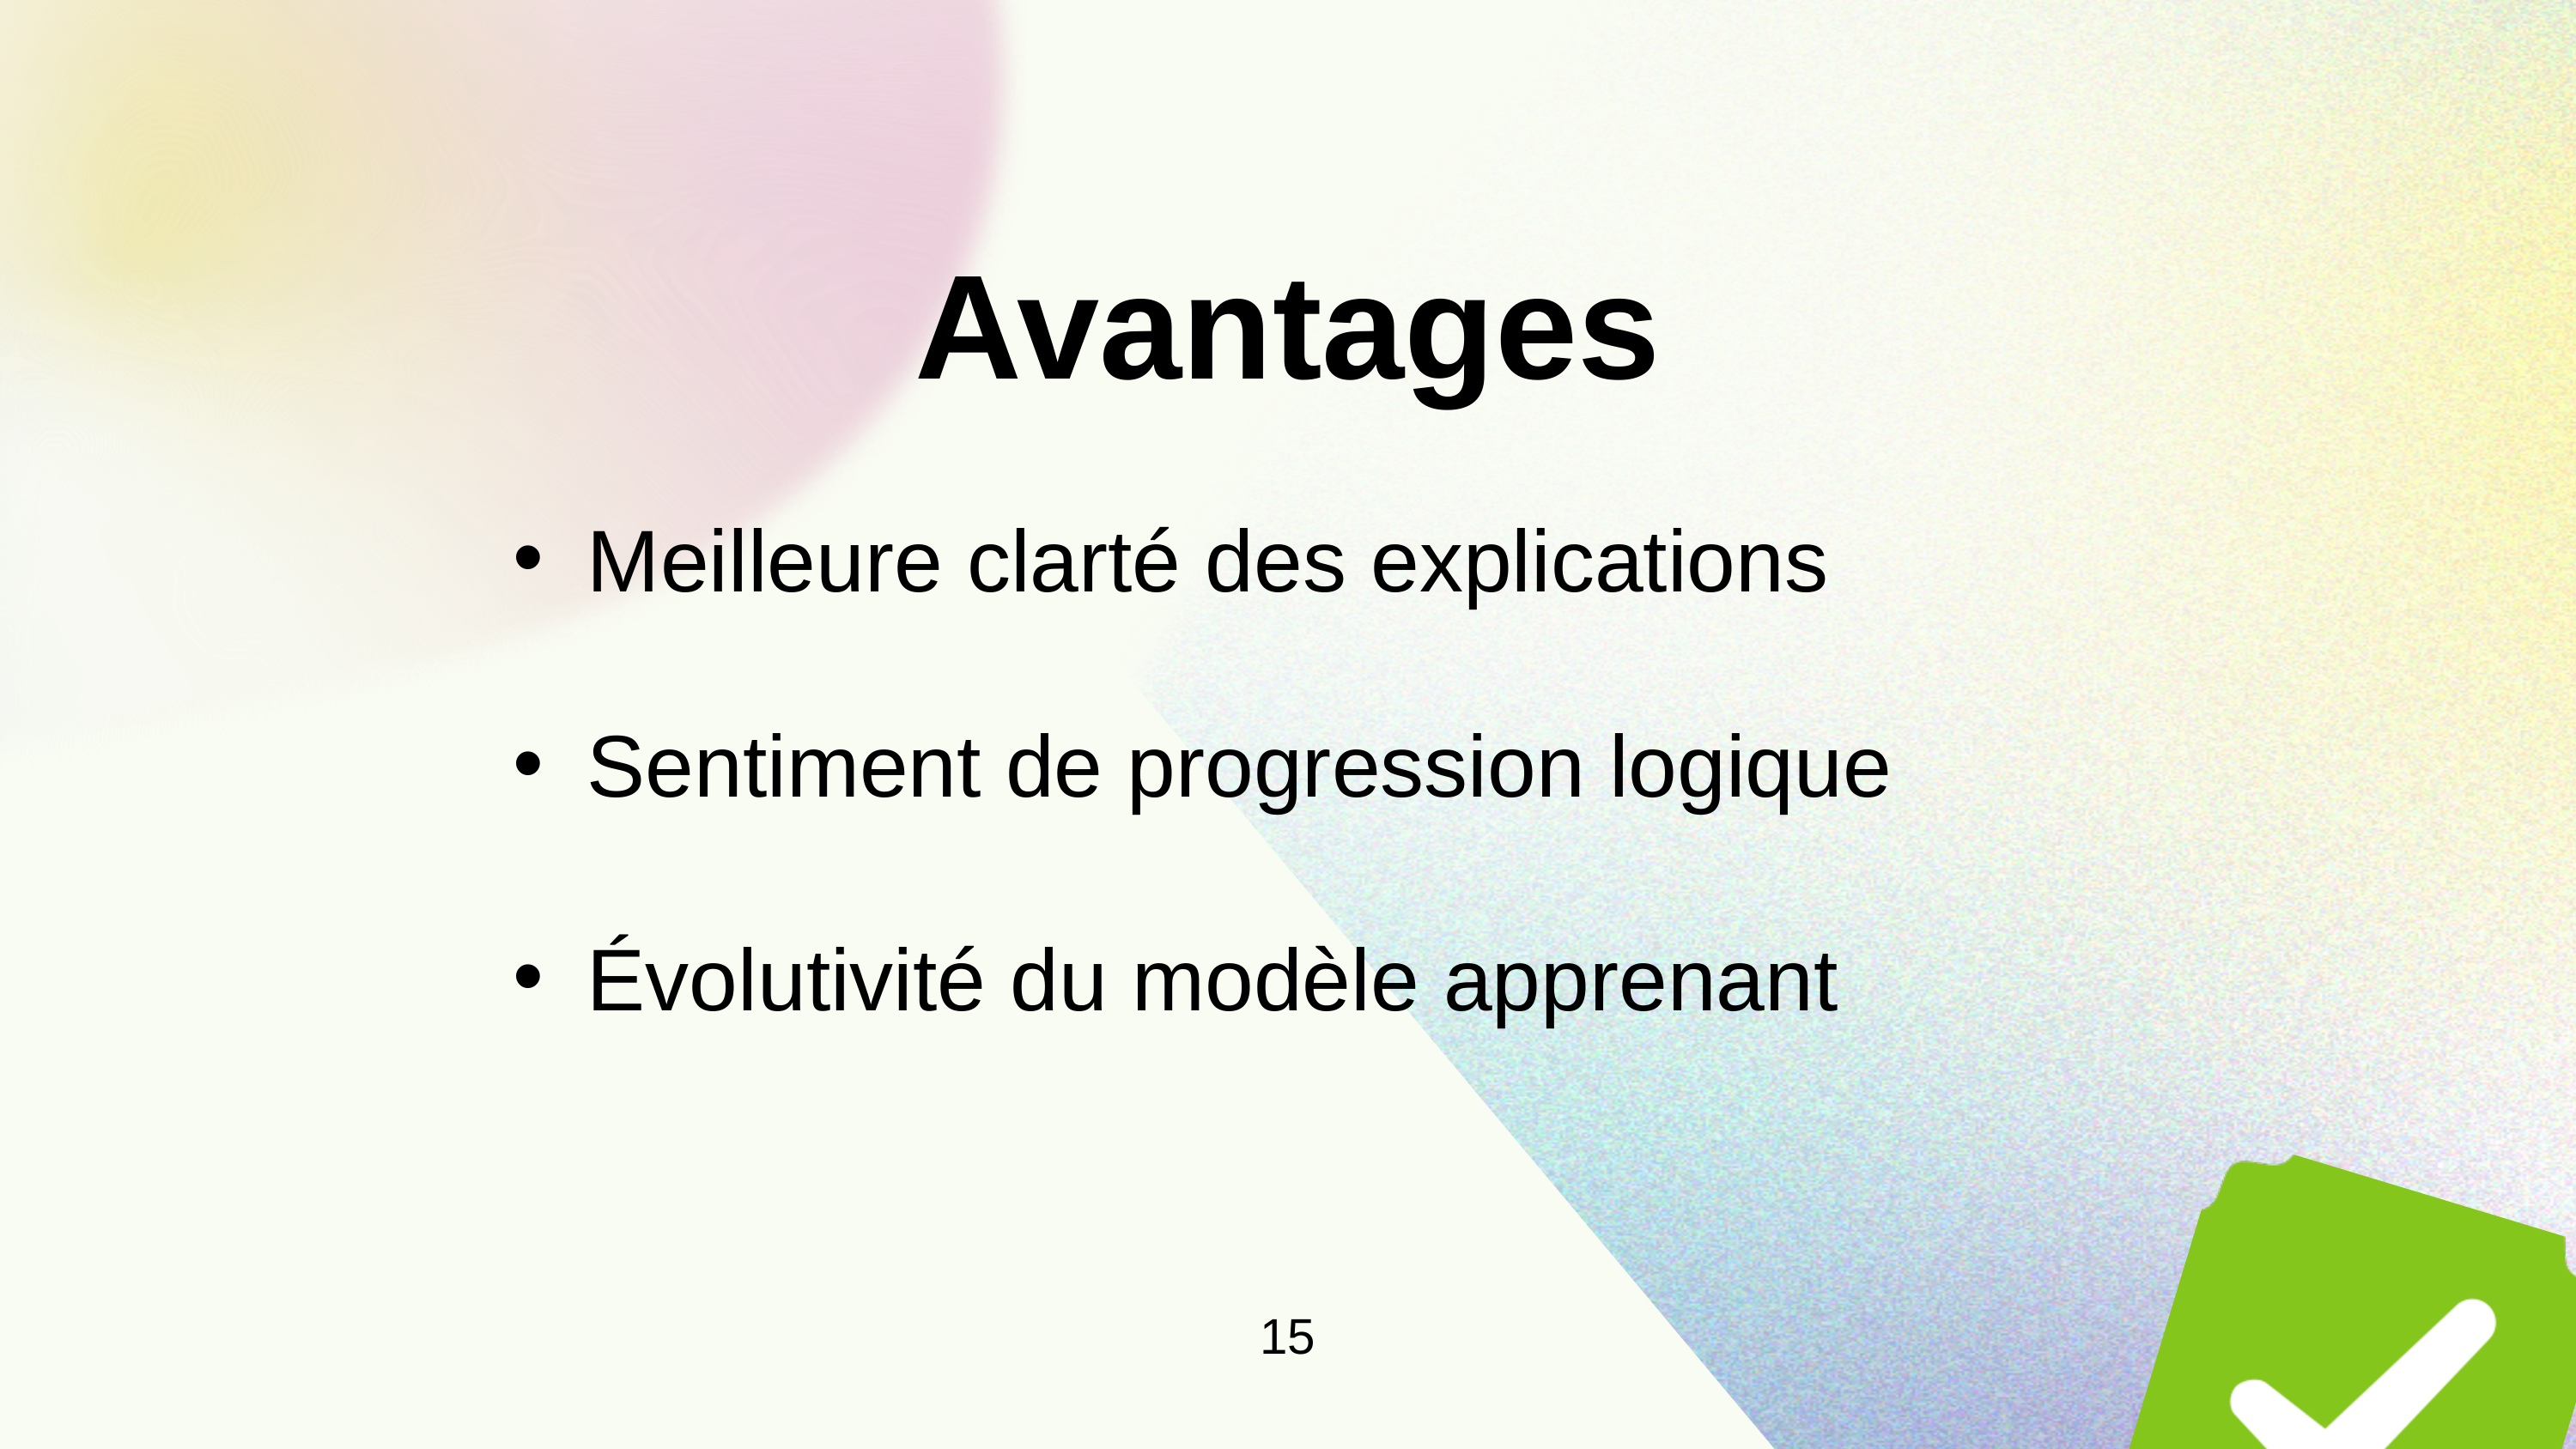

Avantages
Meilleure clarté des explications
Sentiment de progression logique
Évolutivité du modèle apprenant

15